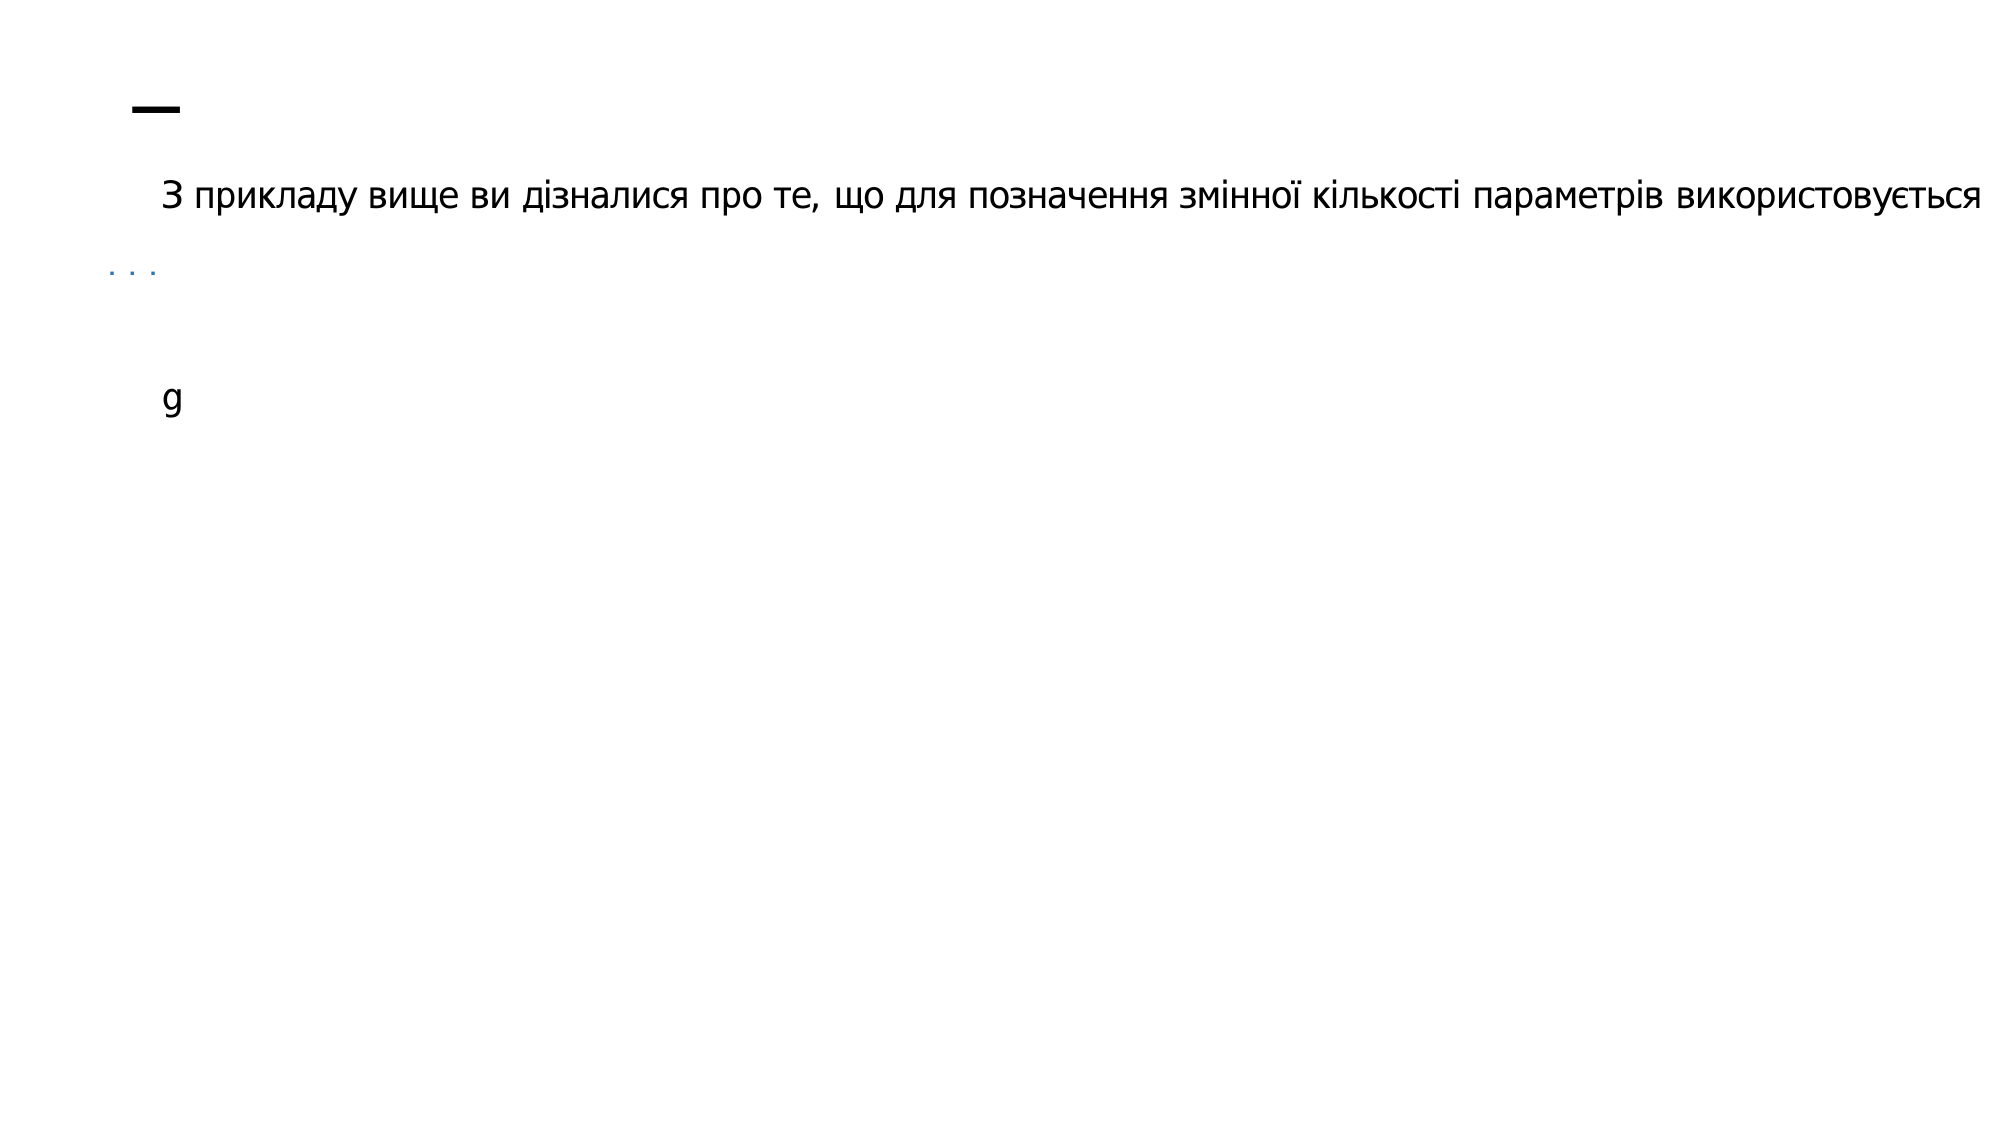

# _
З прикладу вище ви дізналися про те, що для позначення змінної кількості параметрів використовується ...

g